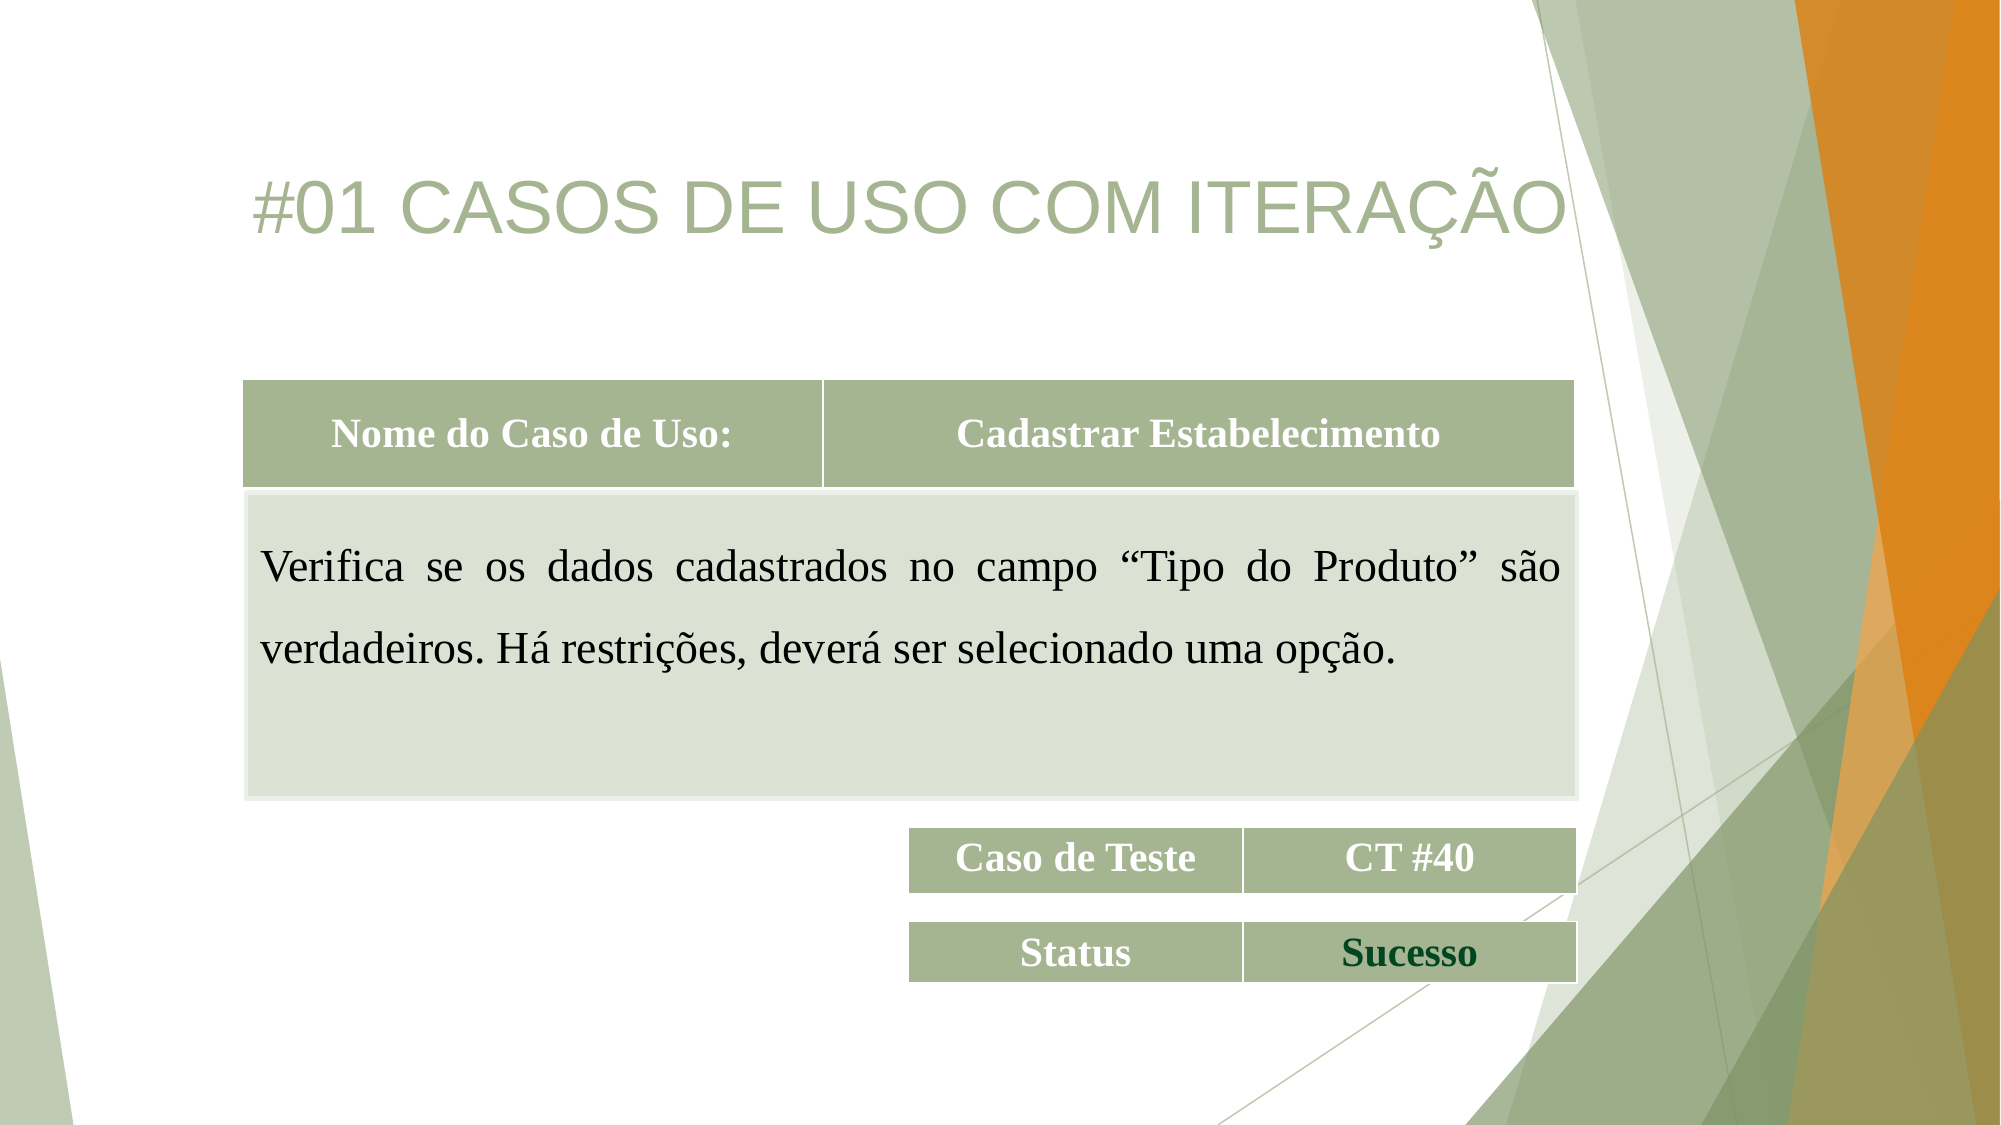

#01 CASOS DE USO COM ITERAÇÃO
| Nome do Caso de Uso: | Cadastrar Estabelecimento |
| --- | --- |

Verifica se os dados cadastrados no campo “Tipo do Produto” são verdadeiros. Há restrições, deverá ser selecionado uma opção.

| Caso de Teste | CT #40 |
| --- | --- |
| Status | Sucesso |
| --- | --- |